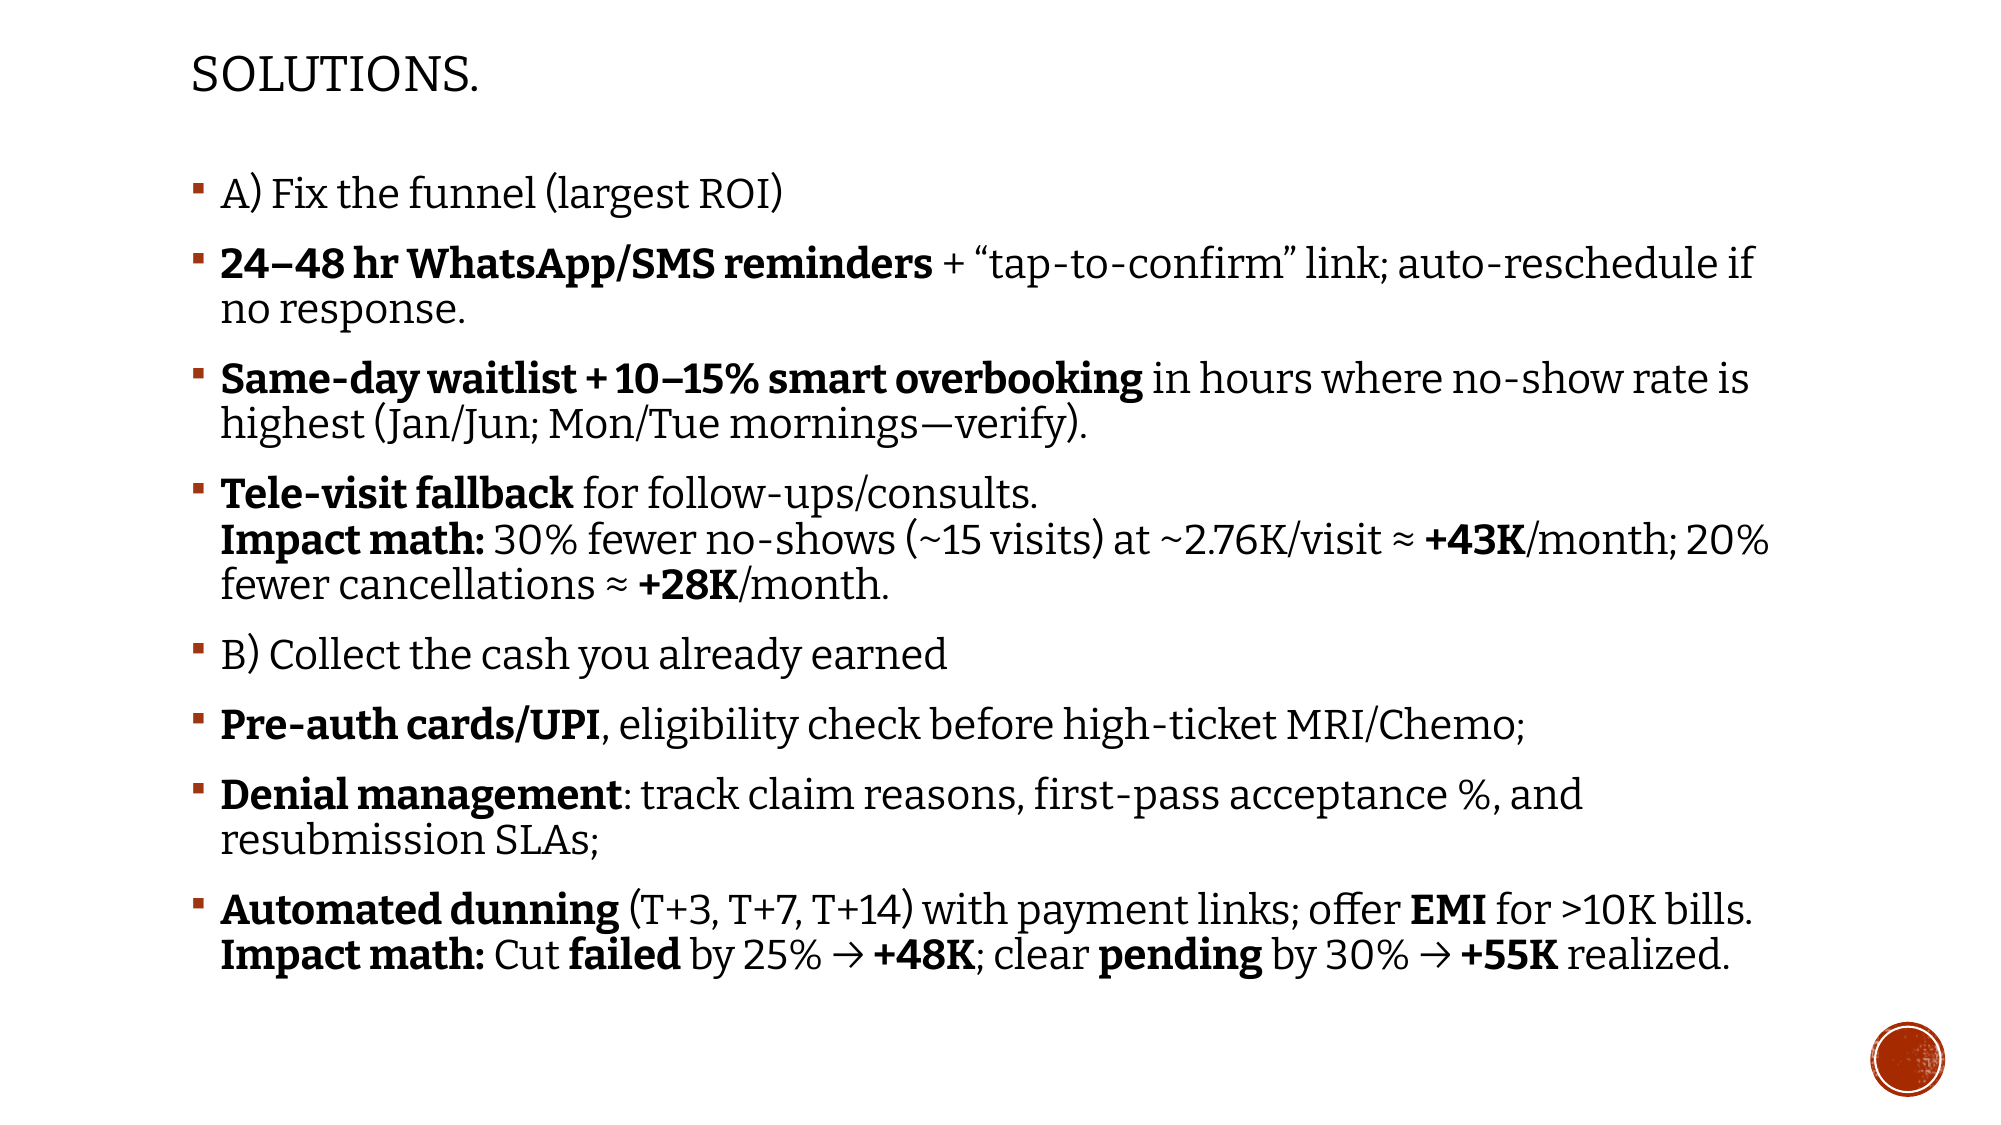

# Solutions.
A) Fix the funnel (largest ROI)
24–48 hr WhatsApp/SMS reminders + “tap-to-confirm” link; auto-reschedule if no response.
Same-day waitlist + 10–15% smart overbooking in hours where no-show rate is highest (Jan/Jun; Mon/Tue mornings—verify).
Tele-visit fallback for follow-ups/consults.
Impact math: 30% fewer no-shows (~15 visits) at ~2.76K/visit ≈ +43K/month; 20% fewer cancellations ≈ +28K/month.
B) Collect the cash you already earned
Pre-auth cards/UPI, eligibility check before high-ticket MRI/Chemo;
Denial management: track claim reasons, first-pass acceptance %, and resubmission SLAs;
Automated dunning (T+3, T+7, T+14) with payment links; offer EMI for >10K bills.
Impact math: Cut failed by 25% → +48K; clear pending by 30% → +55K realized.